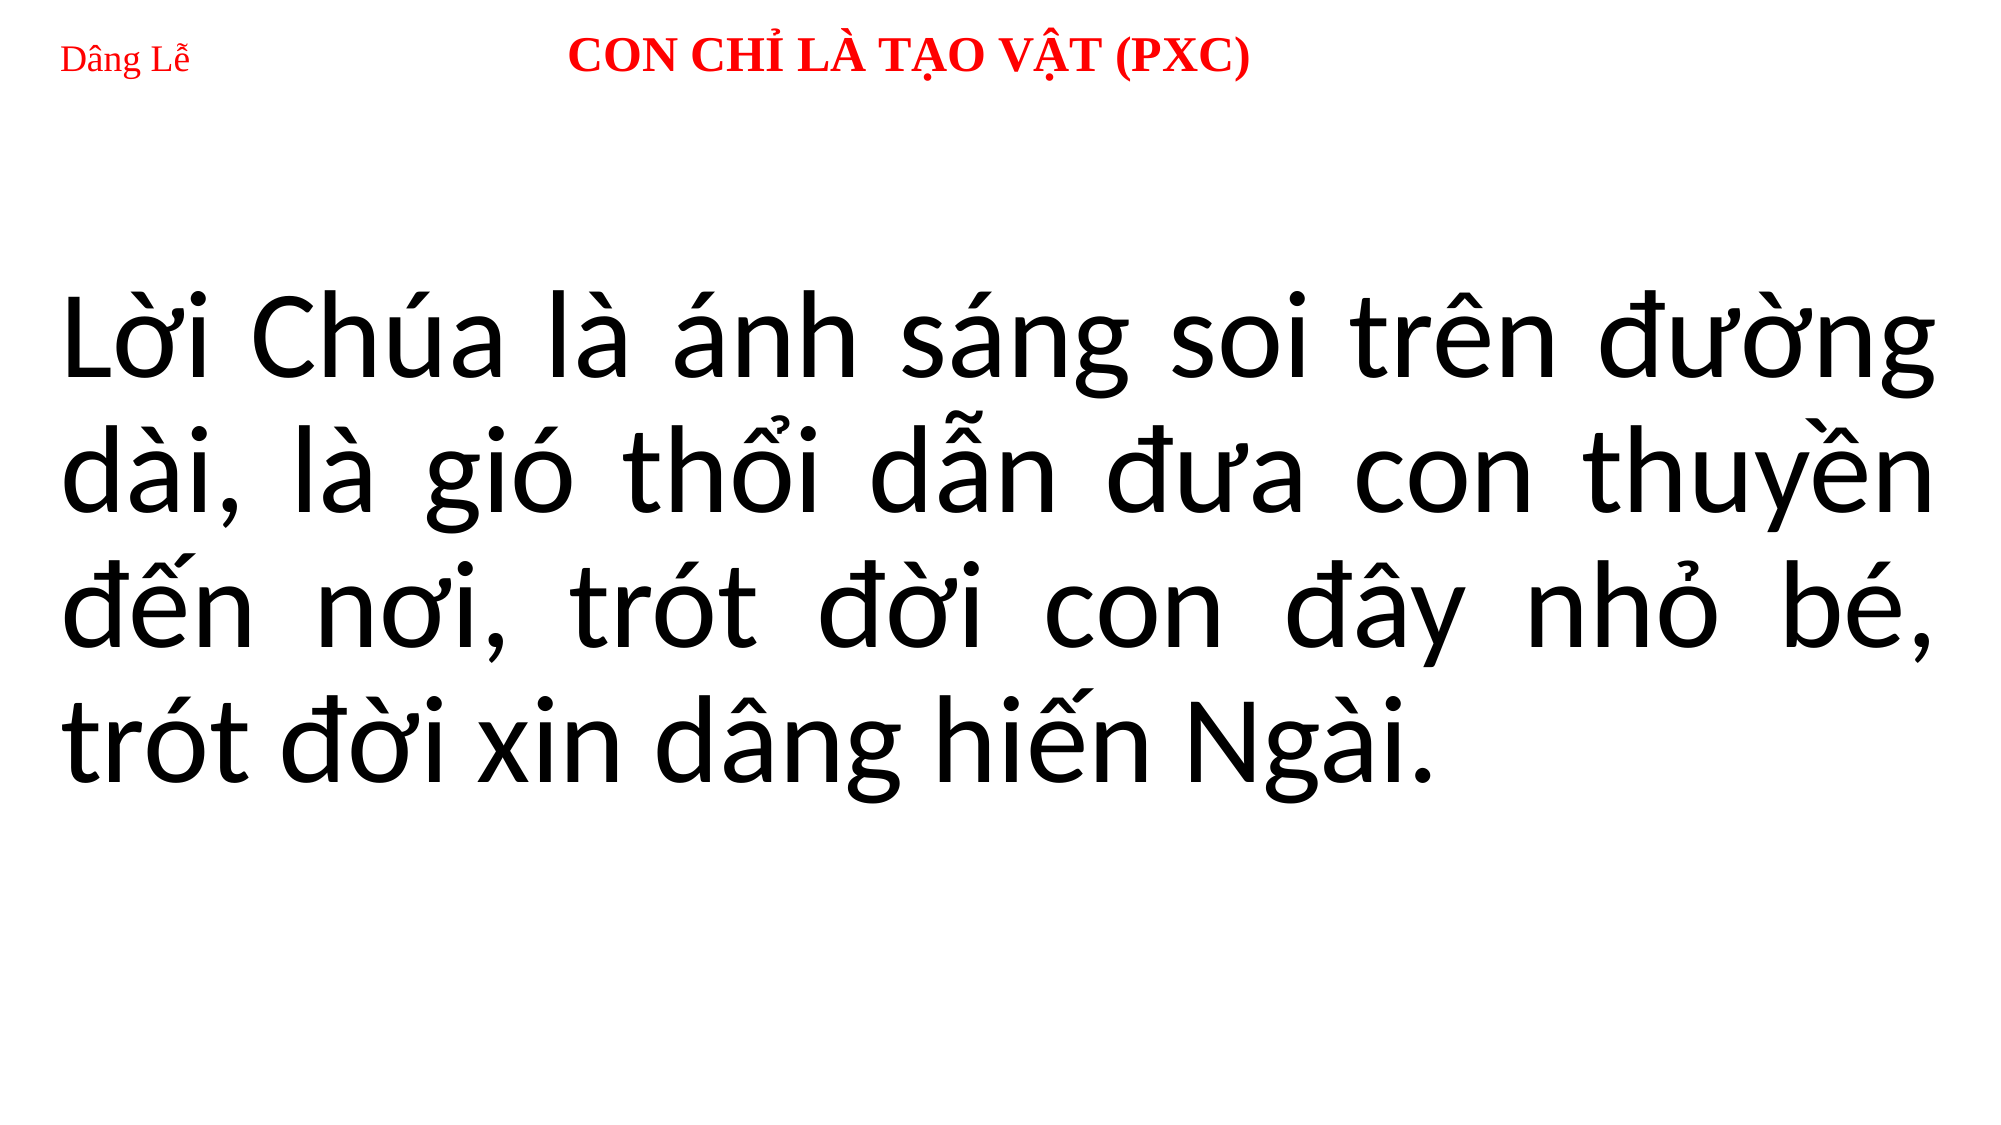

# Dâng Lễ              		      CON CHỈ LÀ TẠO VẬT (PXC)
Lời Chúa là ánh sáng soi trên đường dài, là gió thổi dẫn đưa con thuyền đến nơi, trót đời con đây nhỏ bé, trót đời xin dâng hiến Ngài.